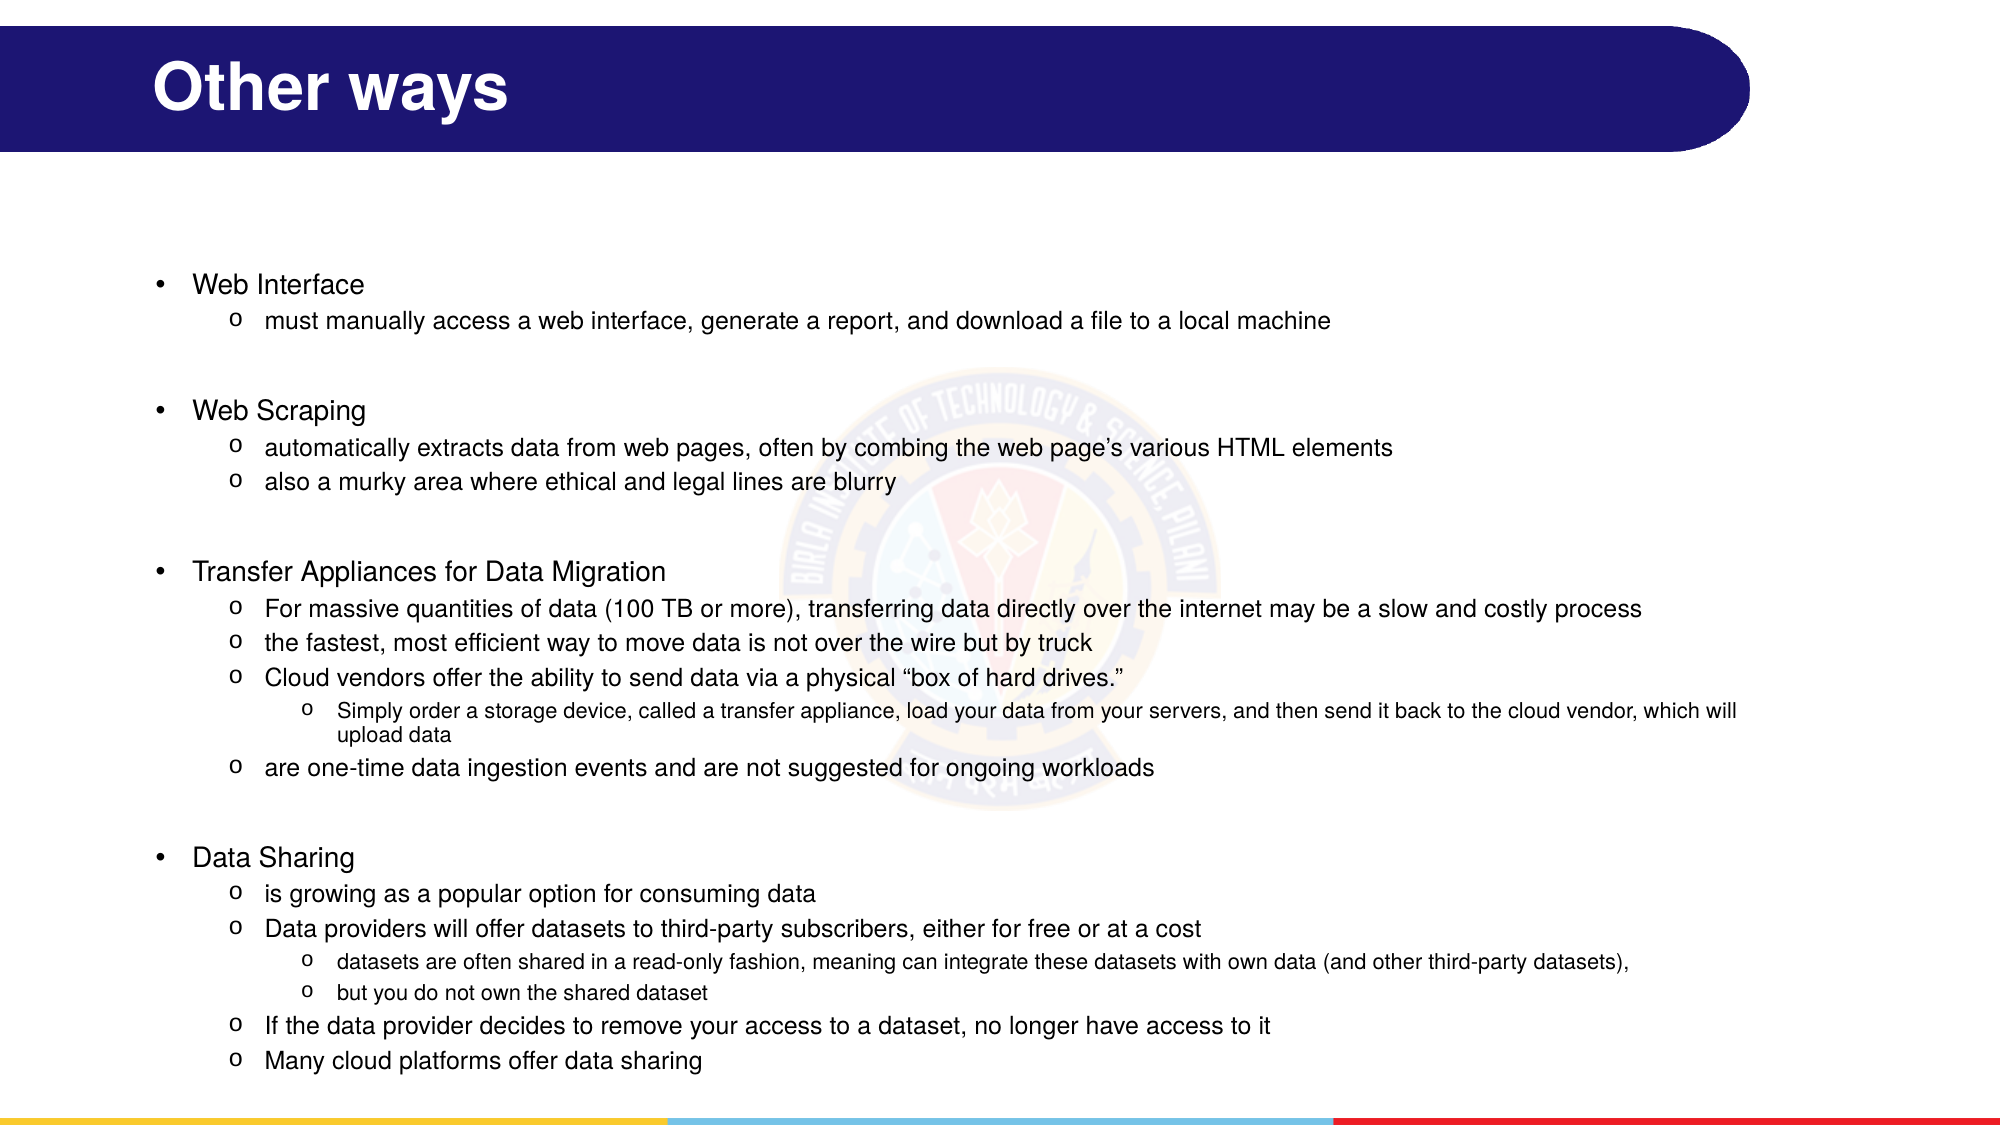

# Other ways

Web Interface
must manually access a web interface, generate a report, and download a file to a local machine

Web Scraping
automatically extracts data from web pages, often by combing the web page’s various HTML elements
also a murky area where ethical and legal lines are blurry

Transfer Appliances for Data Migration
For massive quantities of data (100 TB or more), transferring data directly over the internet may be a slow and costly process
the fastest, most efficient way to move data is not over the wire but by truck
Cloud vendors offer the ability to send data via a physical “box of hard drives.”
Simply order a storage device, called a transfer appliance, load your data from your servers, and then send it back to the cloud vendor, which will upload data
are one-time data ingestion events and are not suggested for ongoing workloads

Data Sharing
is growing as a popular option for consuming data
Data providers will offer datasets to third-party subscribers, either for free or at a cost
datasets are often shared in a read-only fashion, meaning can integrate these datasets with own data (and other third-party datasets),
but you do not own the shared dataset
If the data provider decides to remove your access to a dataset, no longer have access to it
Many cloud platforms offer data sharing